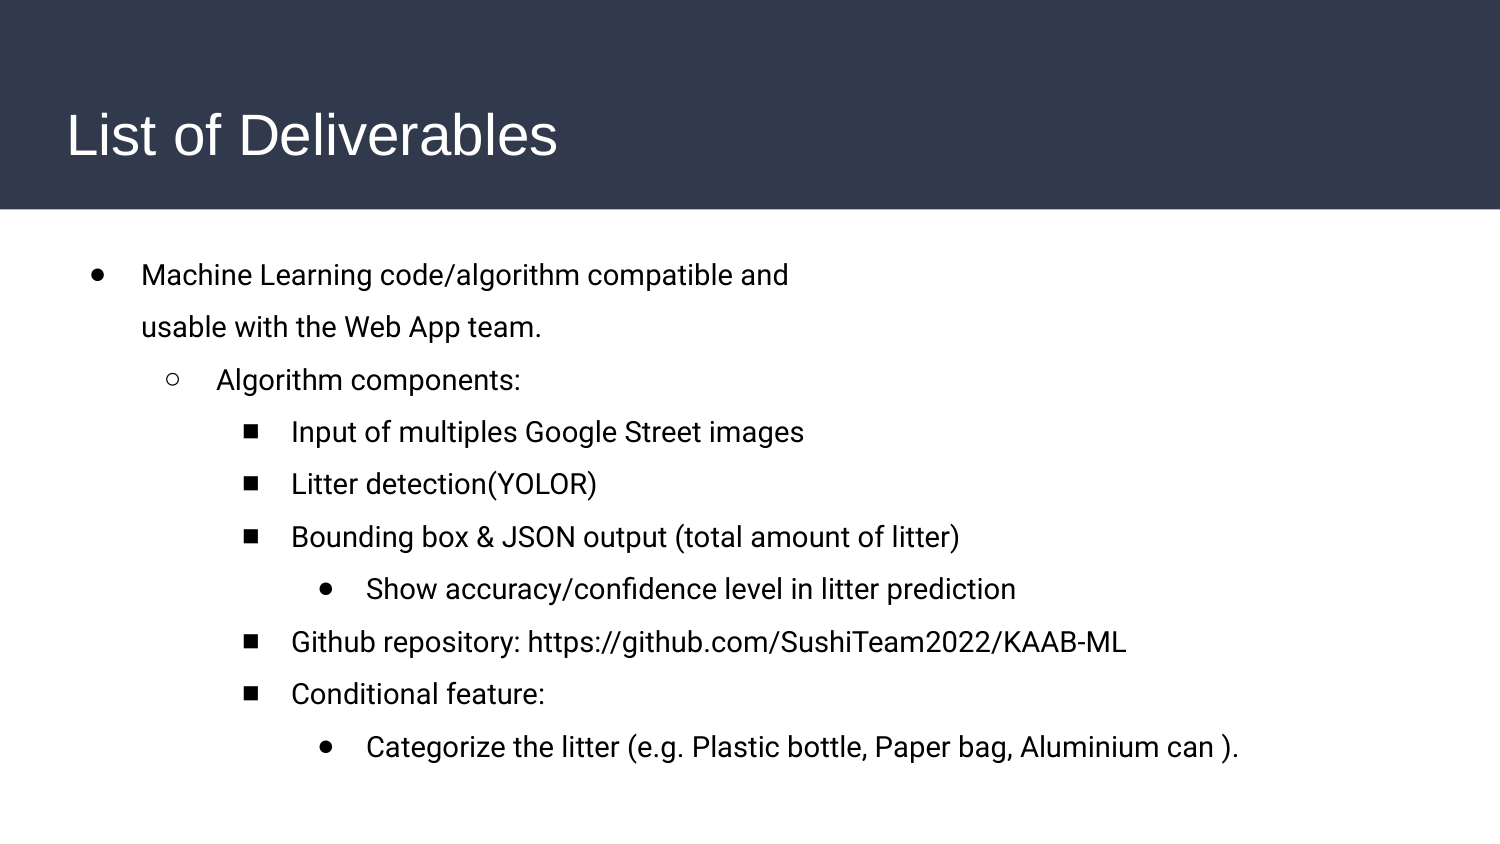

# List of Deliverables
Machine Learning code/algorithm compatible and
usable with the Web App team.
Algorithm components:
Input of multiples Google Street images
Litter detection(YOLOR)
Bounding box & JSON output (total amount of litter)
Show accuracy/confidence level in litter prediction
Github repository: https://github.com/SushiTeam2022/KAAB-ML
Conditional feature:
Categorize the litter (e.g. Plastic bottle, Paper bag, Aluminium can ).